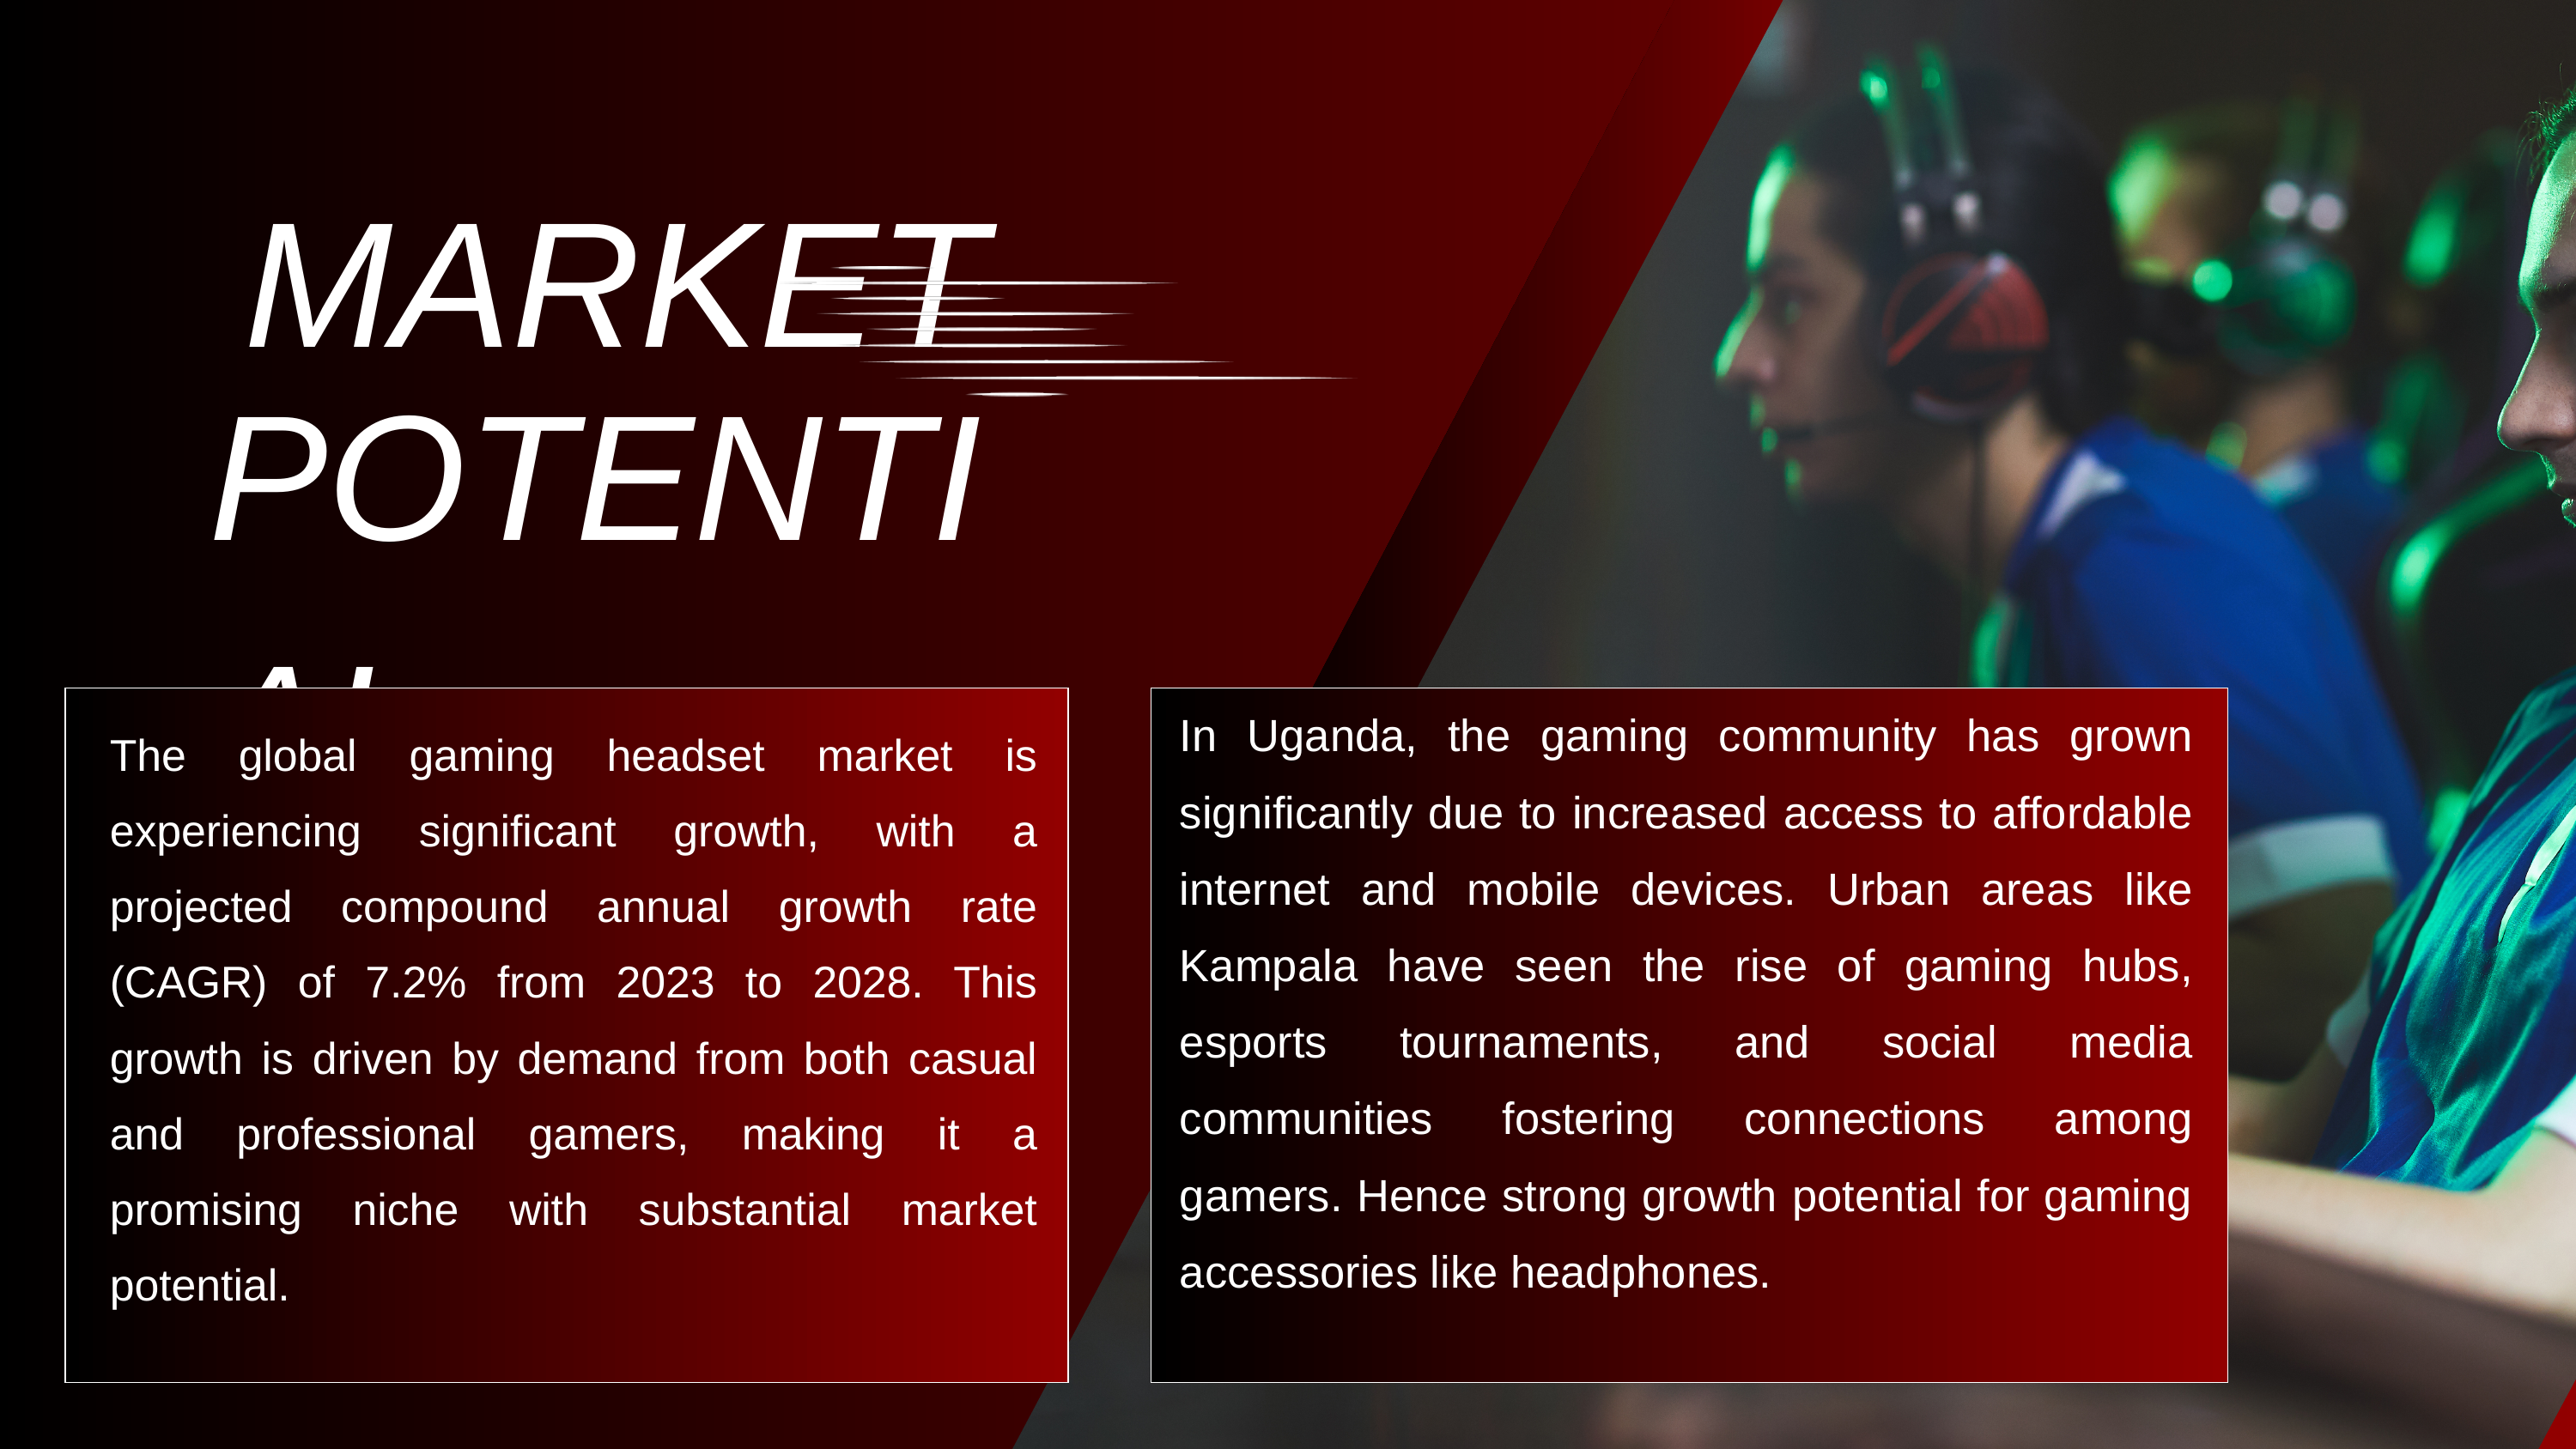

MARKET

POTENTIAL
In Uganda, the gaming community has grown significantly due to increased access to affordable internet and mobile devices. Urban areas like Kampala have seen the rise of gaming hubs, esports tournaments, and social media communities fostering connections among gamers. Hence strong growth potential for gaming accessories like headphones.

The global gaming headset market is experiencing significant growth, with a projected compound annual growth rate (CAGR) of 7.2% from 2023 to 2028. This growth is driven by demand from both casual and professional gamers, making it a promising niche with substantial market potential.